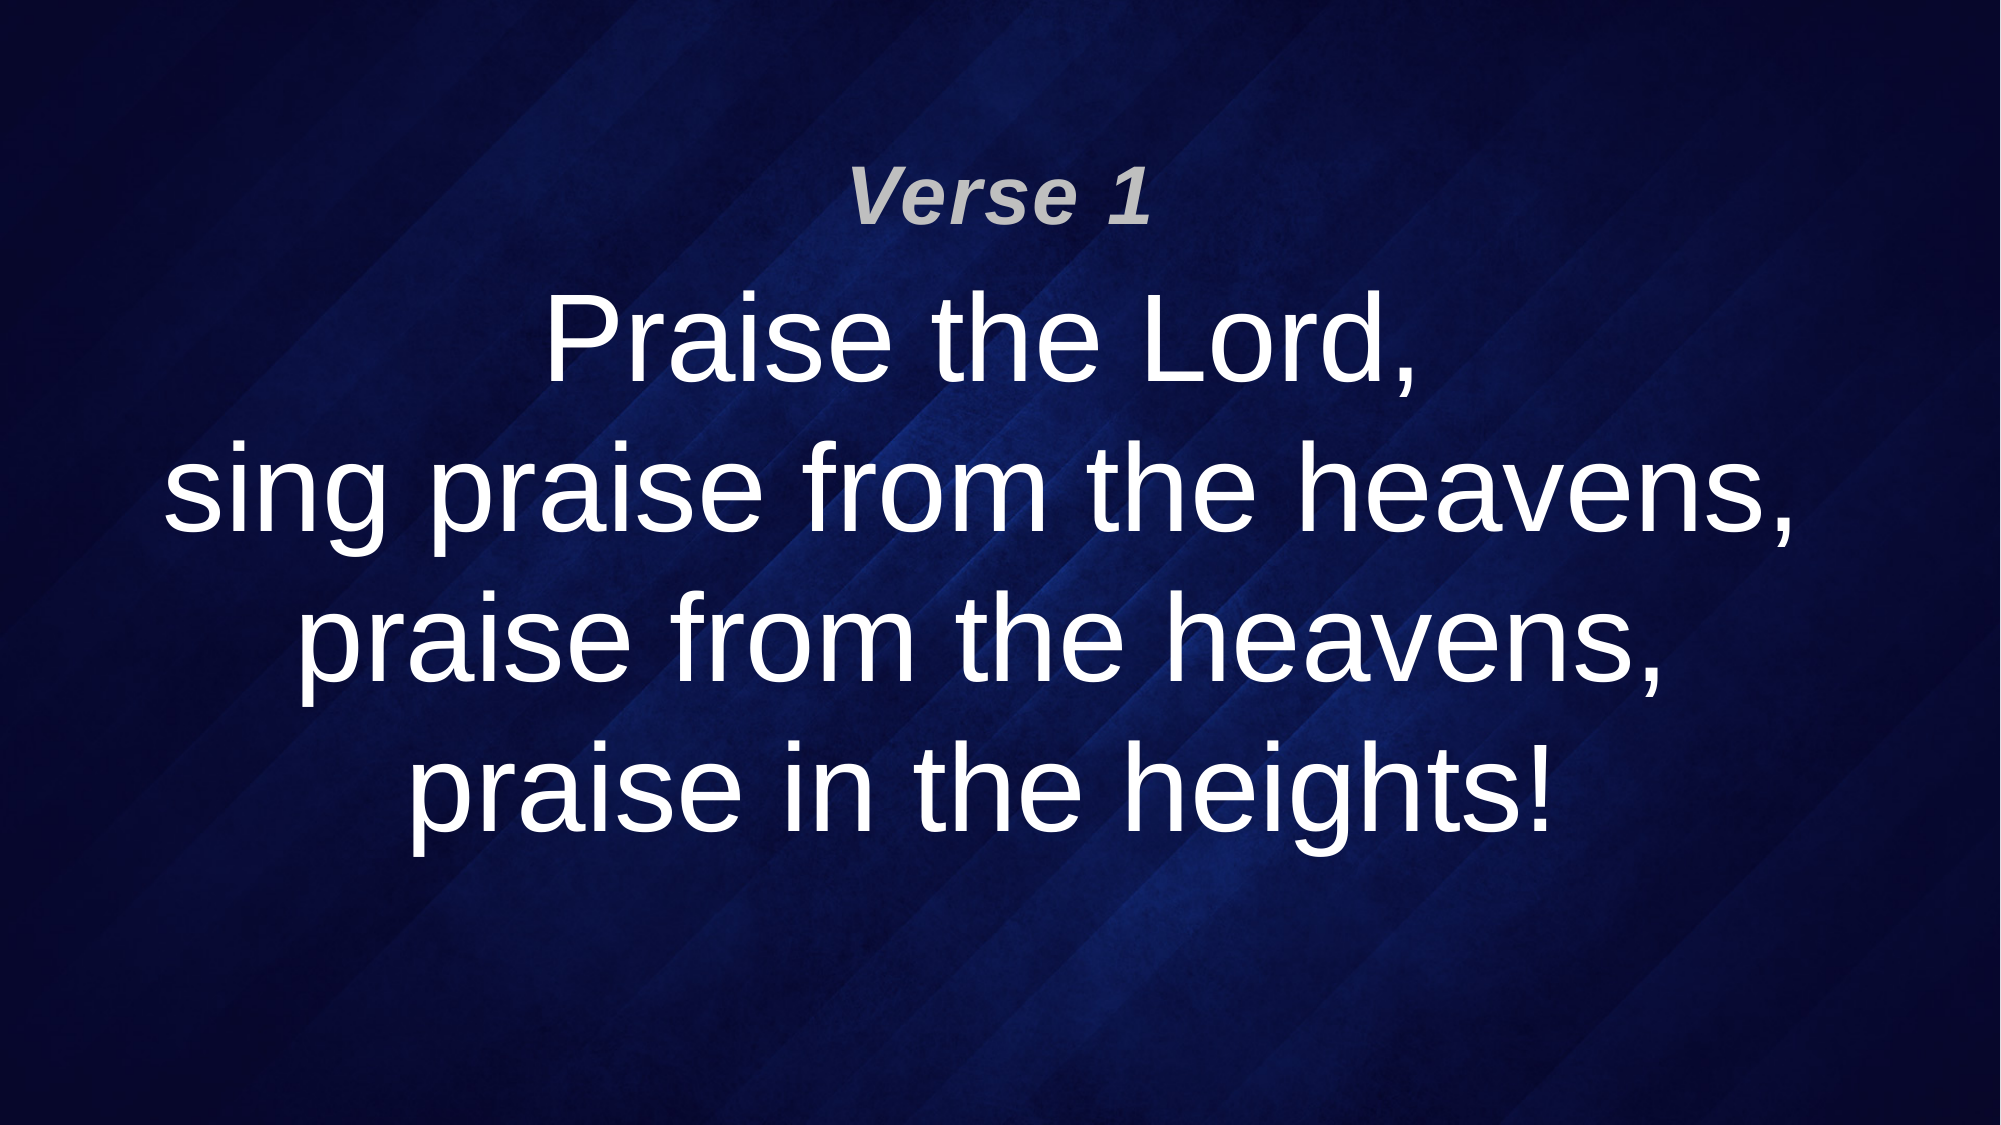

Verse 1
# Praise the Lord, sing praise from the heavens, praise from the heavens, praise in the heights!